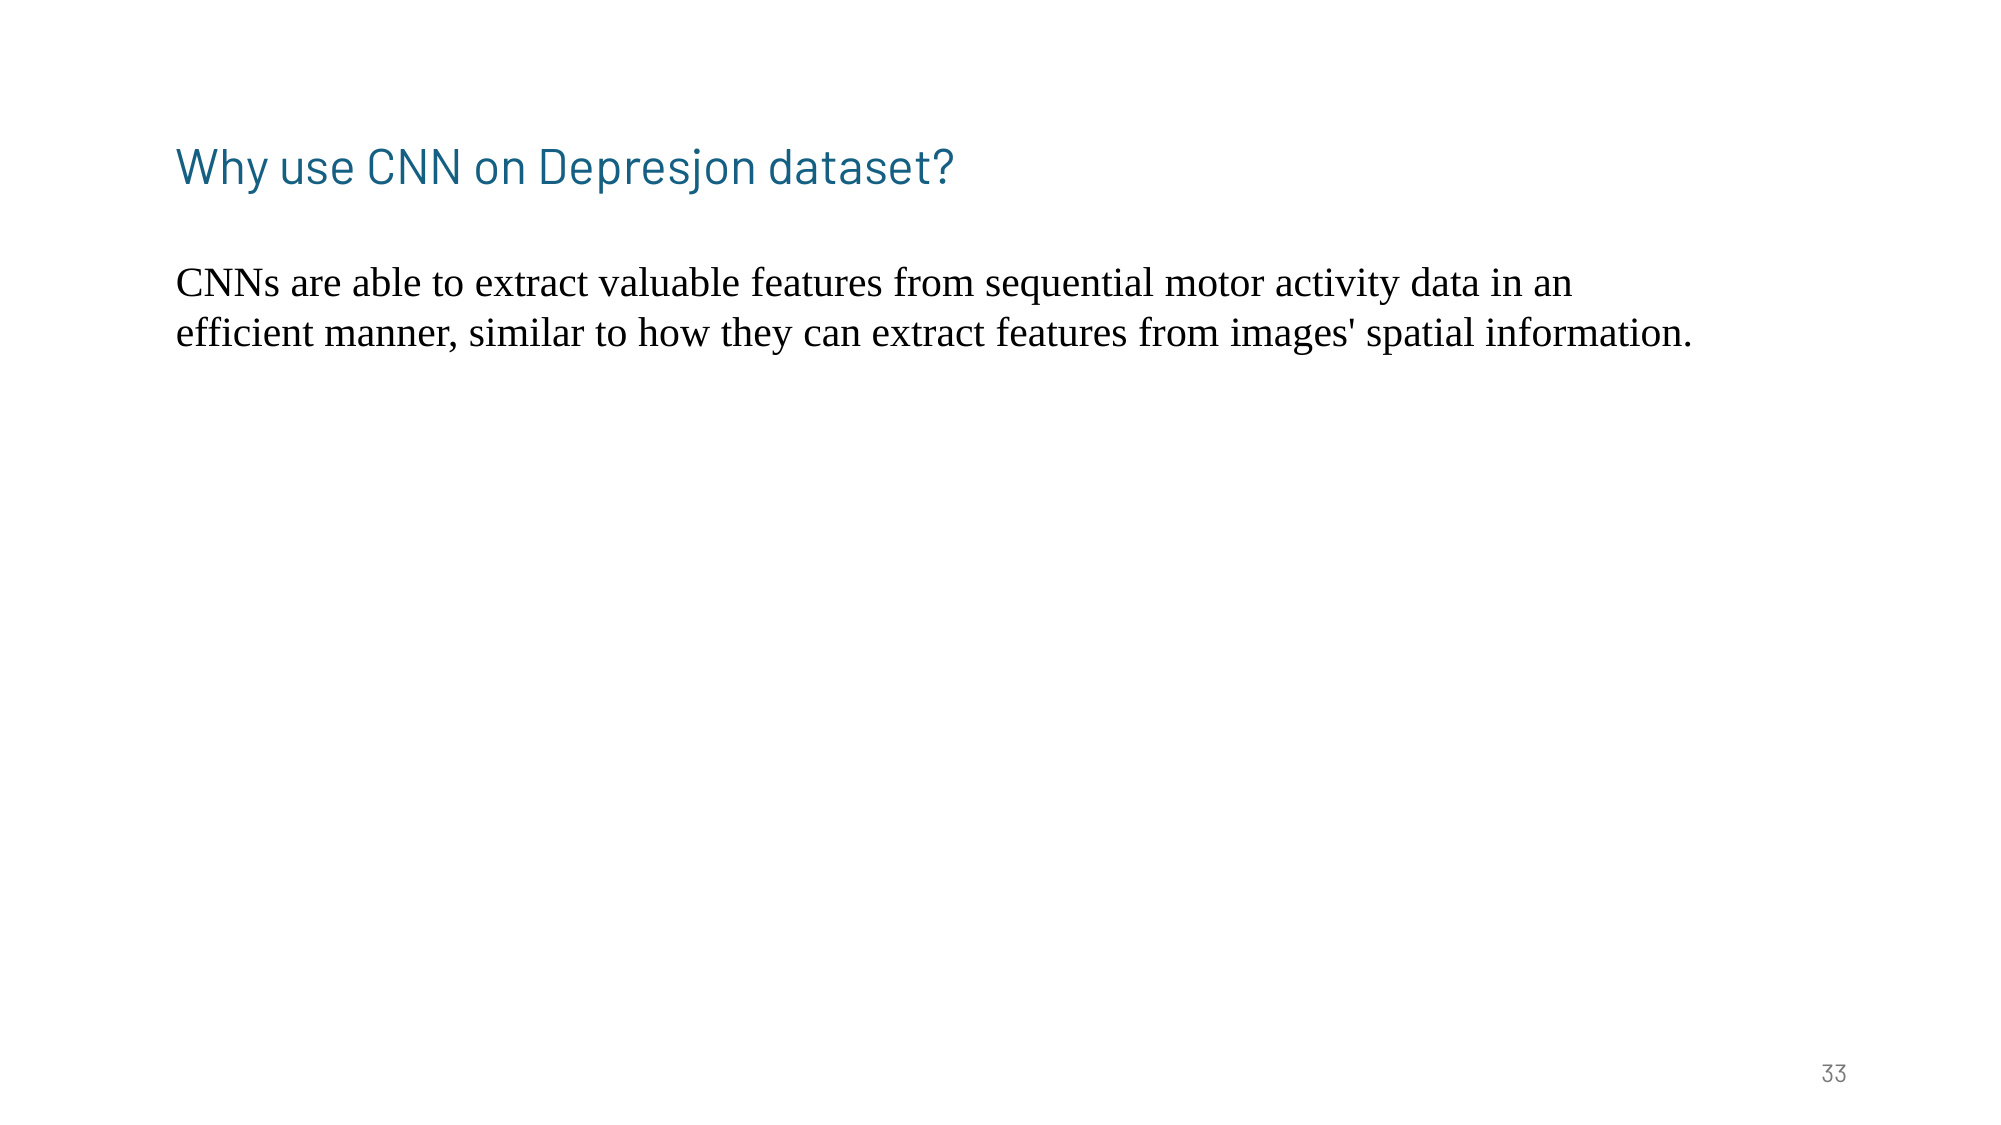

Why use CNN on Depresjon dataset?​
​
CNNs are able to extract valuable features from sequential motor activity data in an efficient manner, similar to how they can extract features from images' spatial information.​
​

33